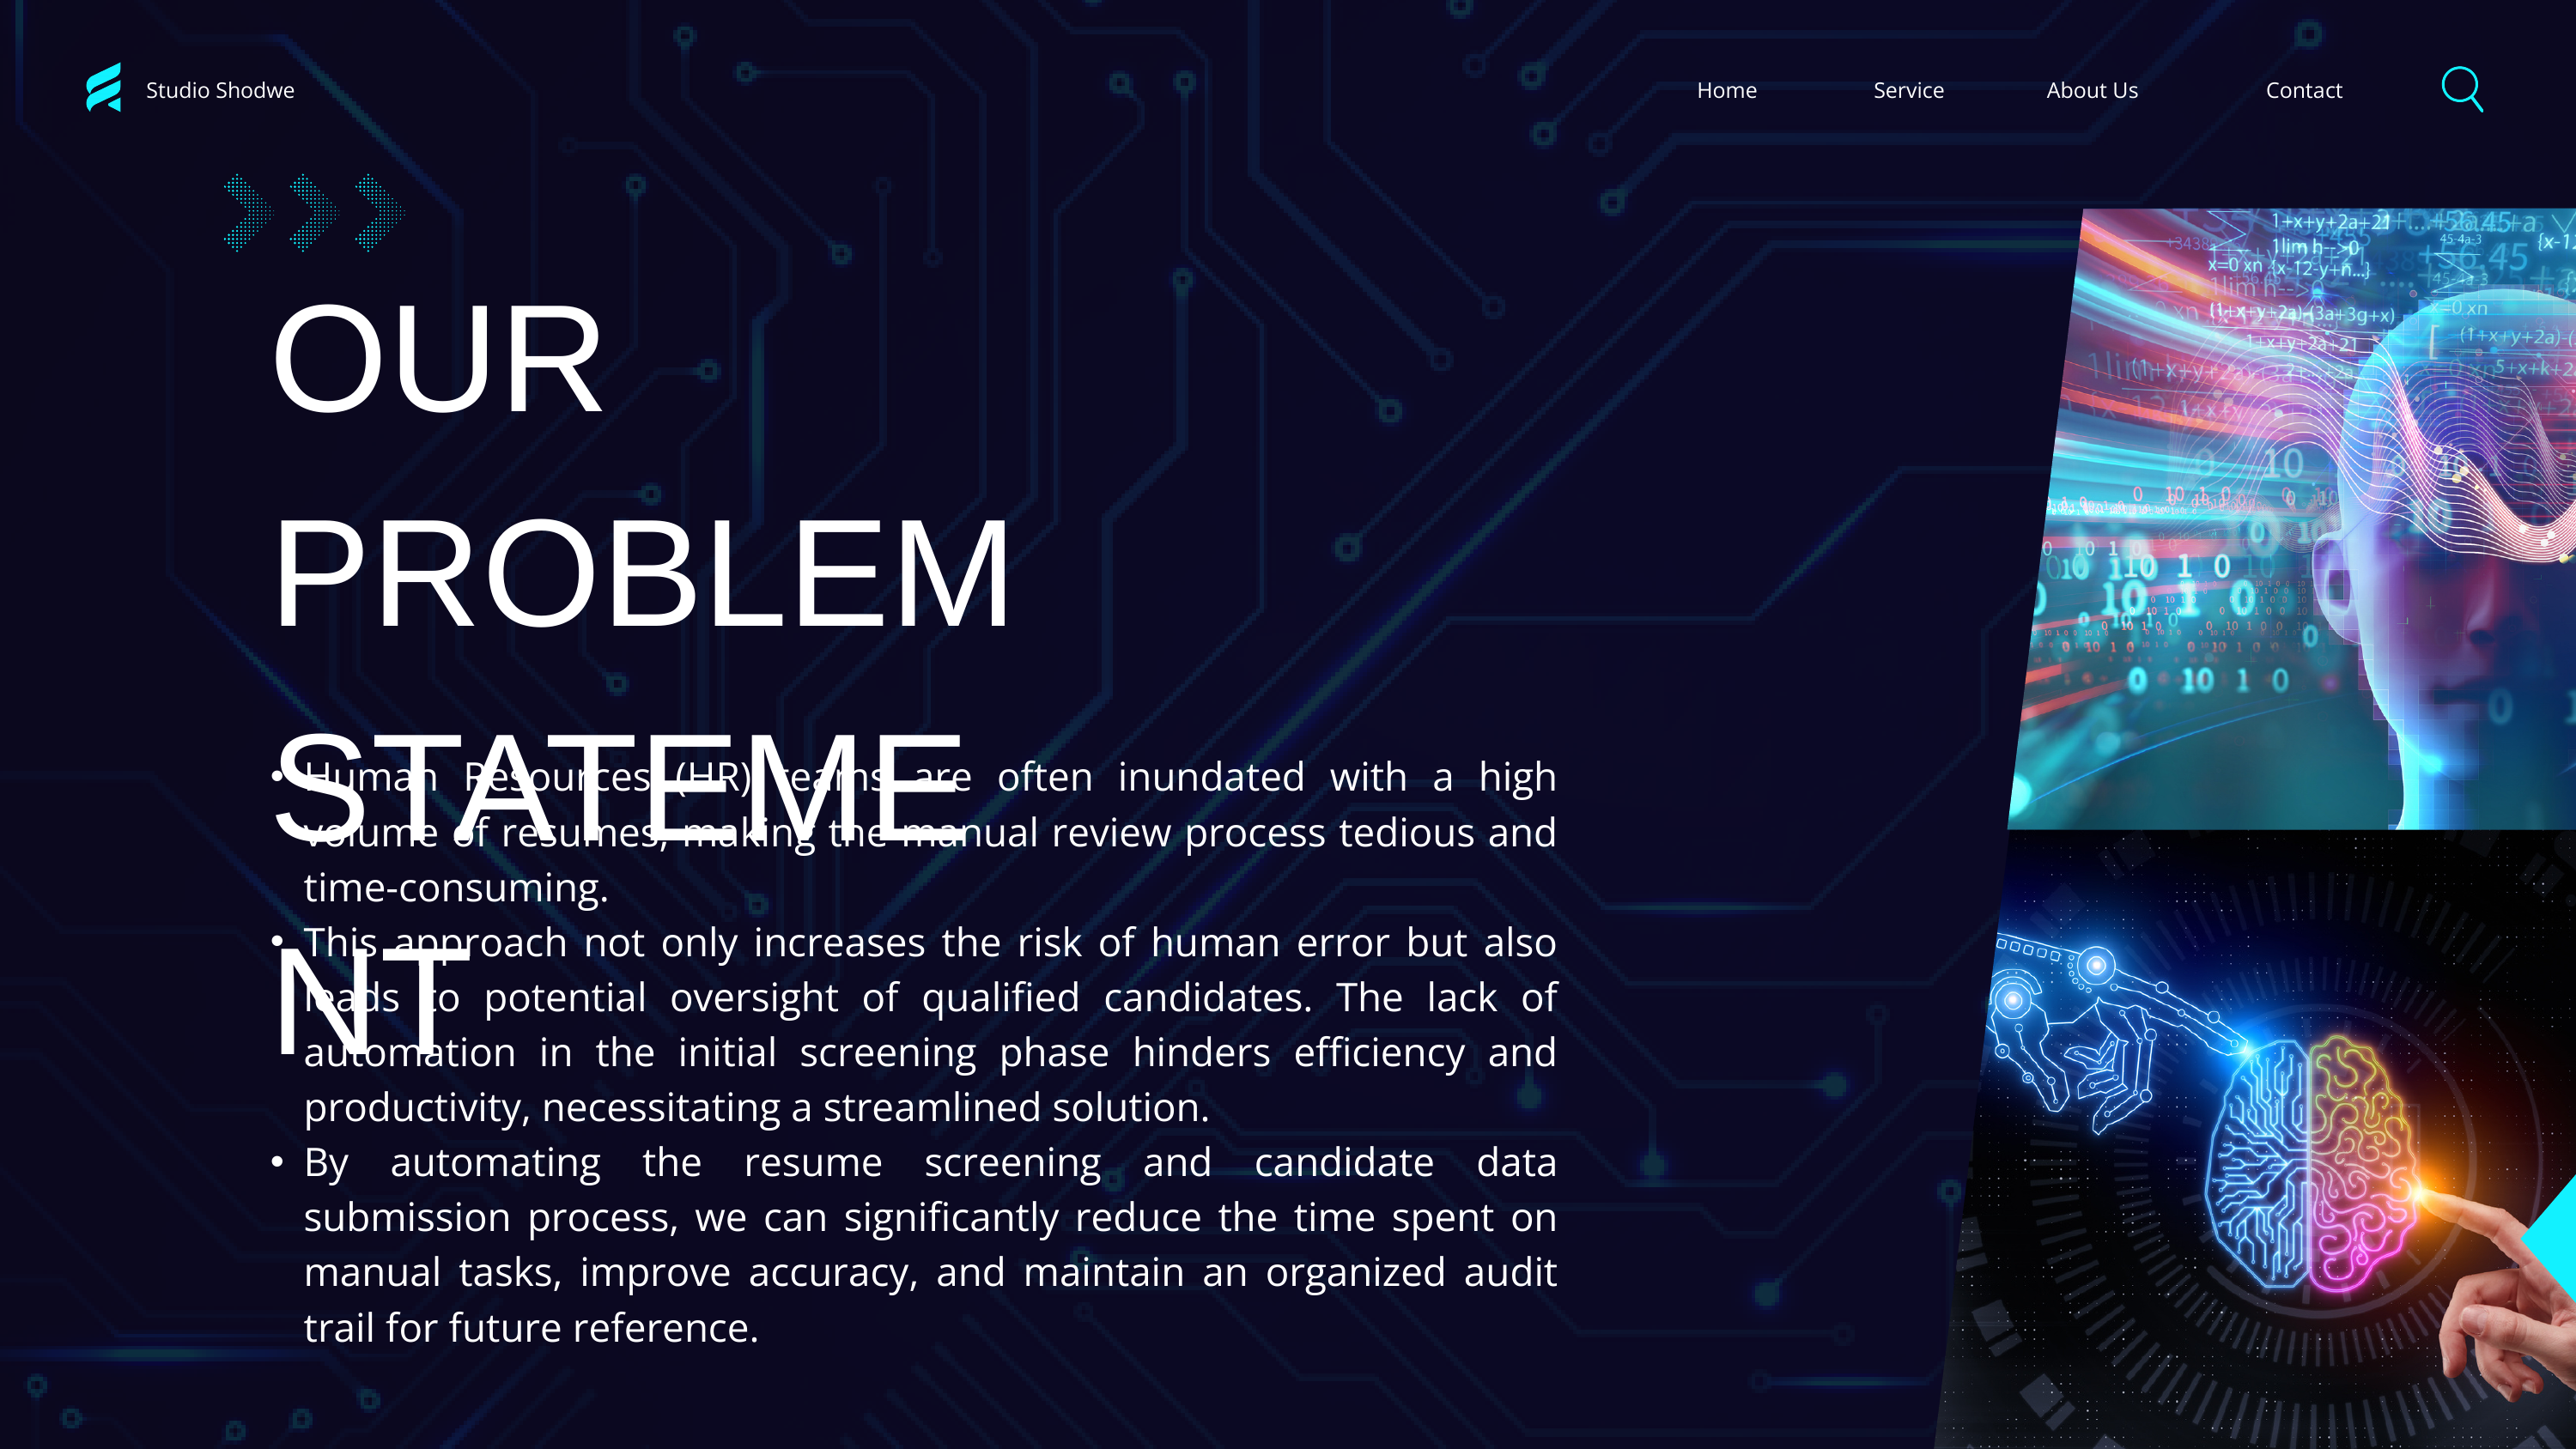

Studio Shodwe
Home
Service
About Us
Contact

OUR PROBLEM STATEMENT
Human Resources (HR) teams are often inundated with a high volume of resumes, making the manual review process tedious and time-consuming.
This approach not only increases the risk of human error but also leads to potential oversight of qualified candidates. The lack of automation in the initial screening phase hinders efficiency and productivity, necessitating a streamlined solution.
By automating the resume screening and candidate data submission process, we can significantly reduce the time spent on manual tasks, improve accuracy, and maintain an organized audit trail for future reference.